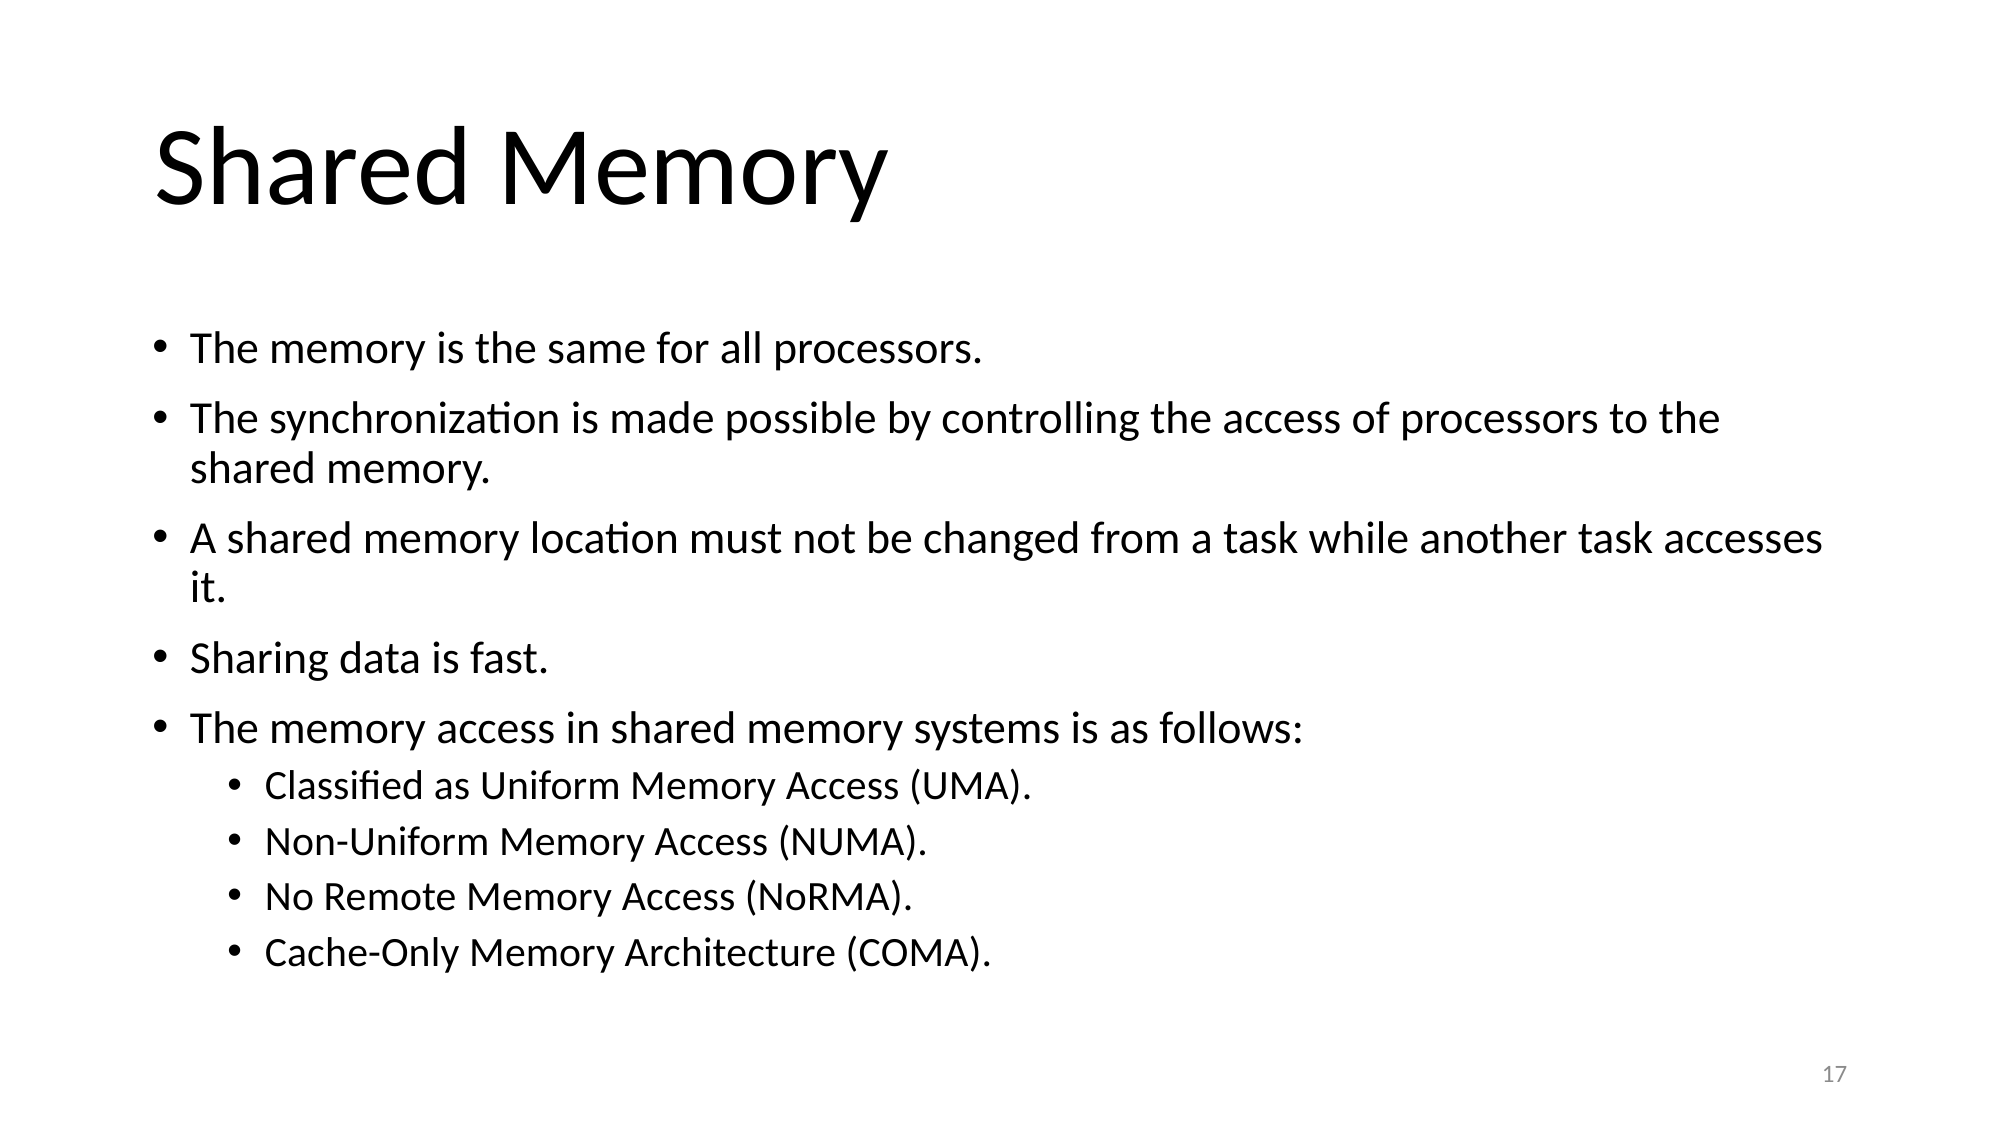

Shared Memory
The memory is the same for all processors.
The synchronization is made possible by controlling the access of processors to the shared memory.
A shared memory location must not be changed from a task while another task accesses it.
Sharing data is fast.
The memory access in shared memory systems is as follows:
Classified as Uniform Memory Access (UMA).
Non-Uniform Memory Access (NUMA).
No Remote Memory Access (NoRMA).
Cache-Only Memory Architecture (COMA).
17